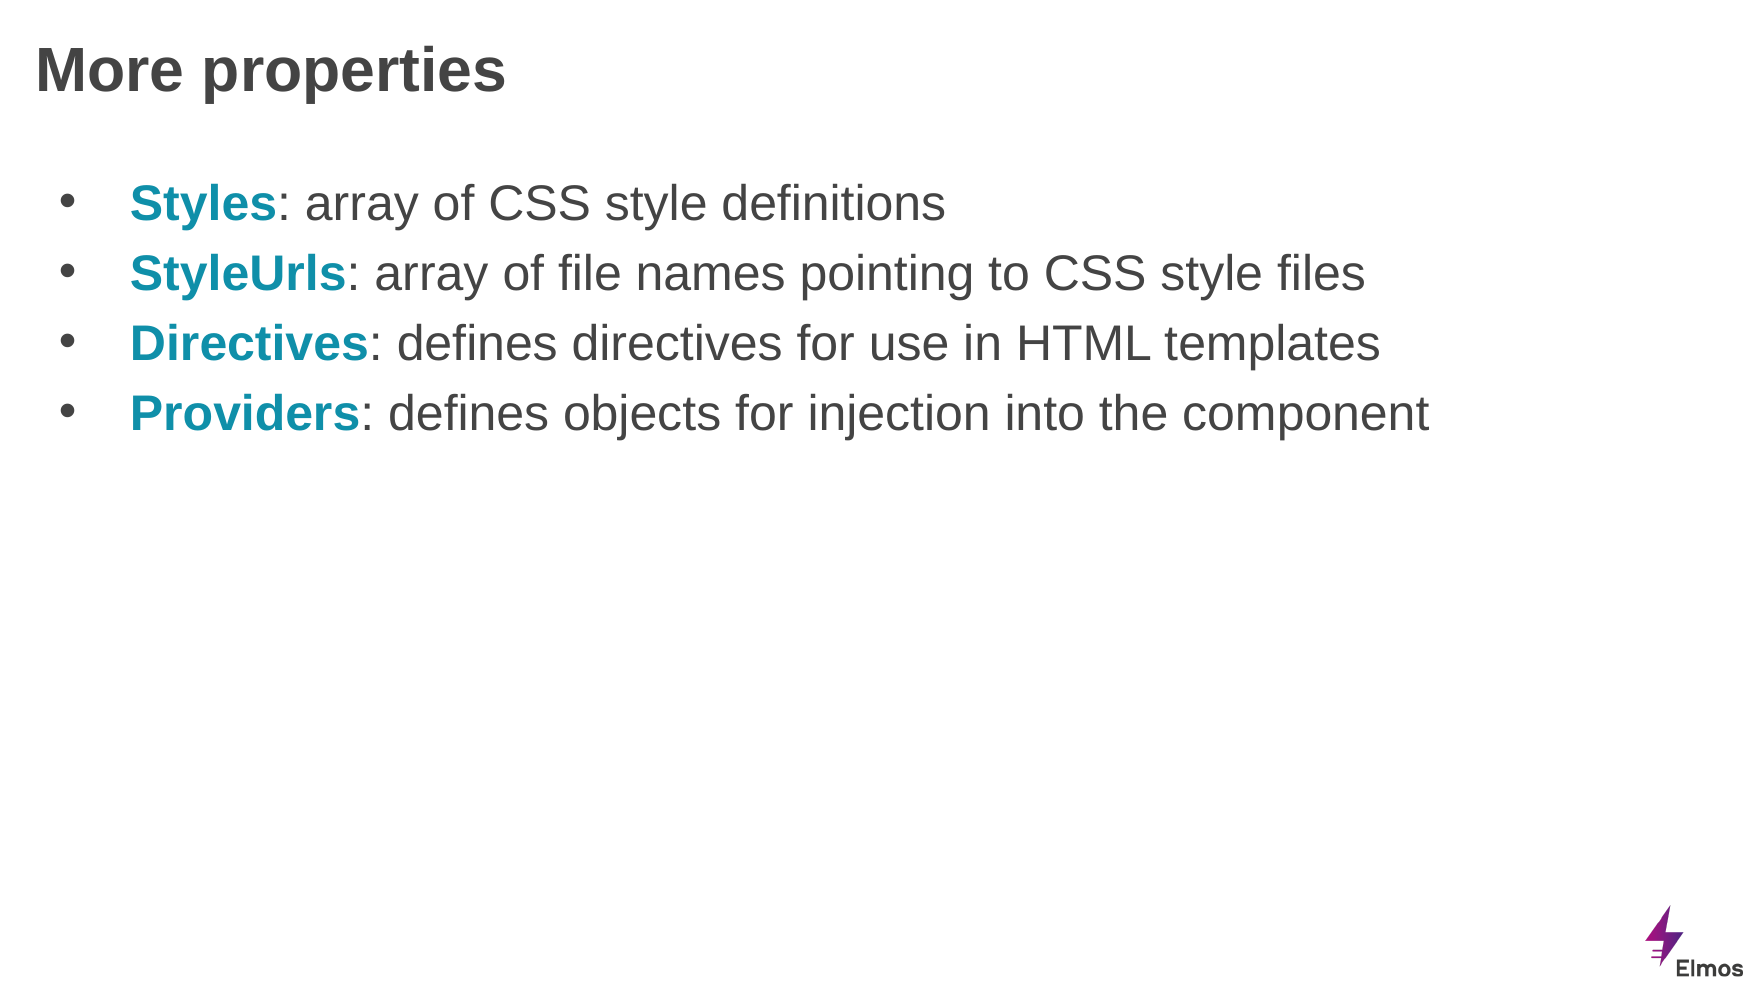

# More properties
Styles: array of CSS style definitions
StyleUrls: array of file names pointing to CSS style files
Directives: defines directives for use in HTML templates
Providers: defines objects for injection into the component